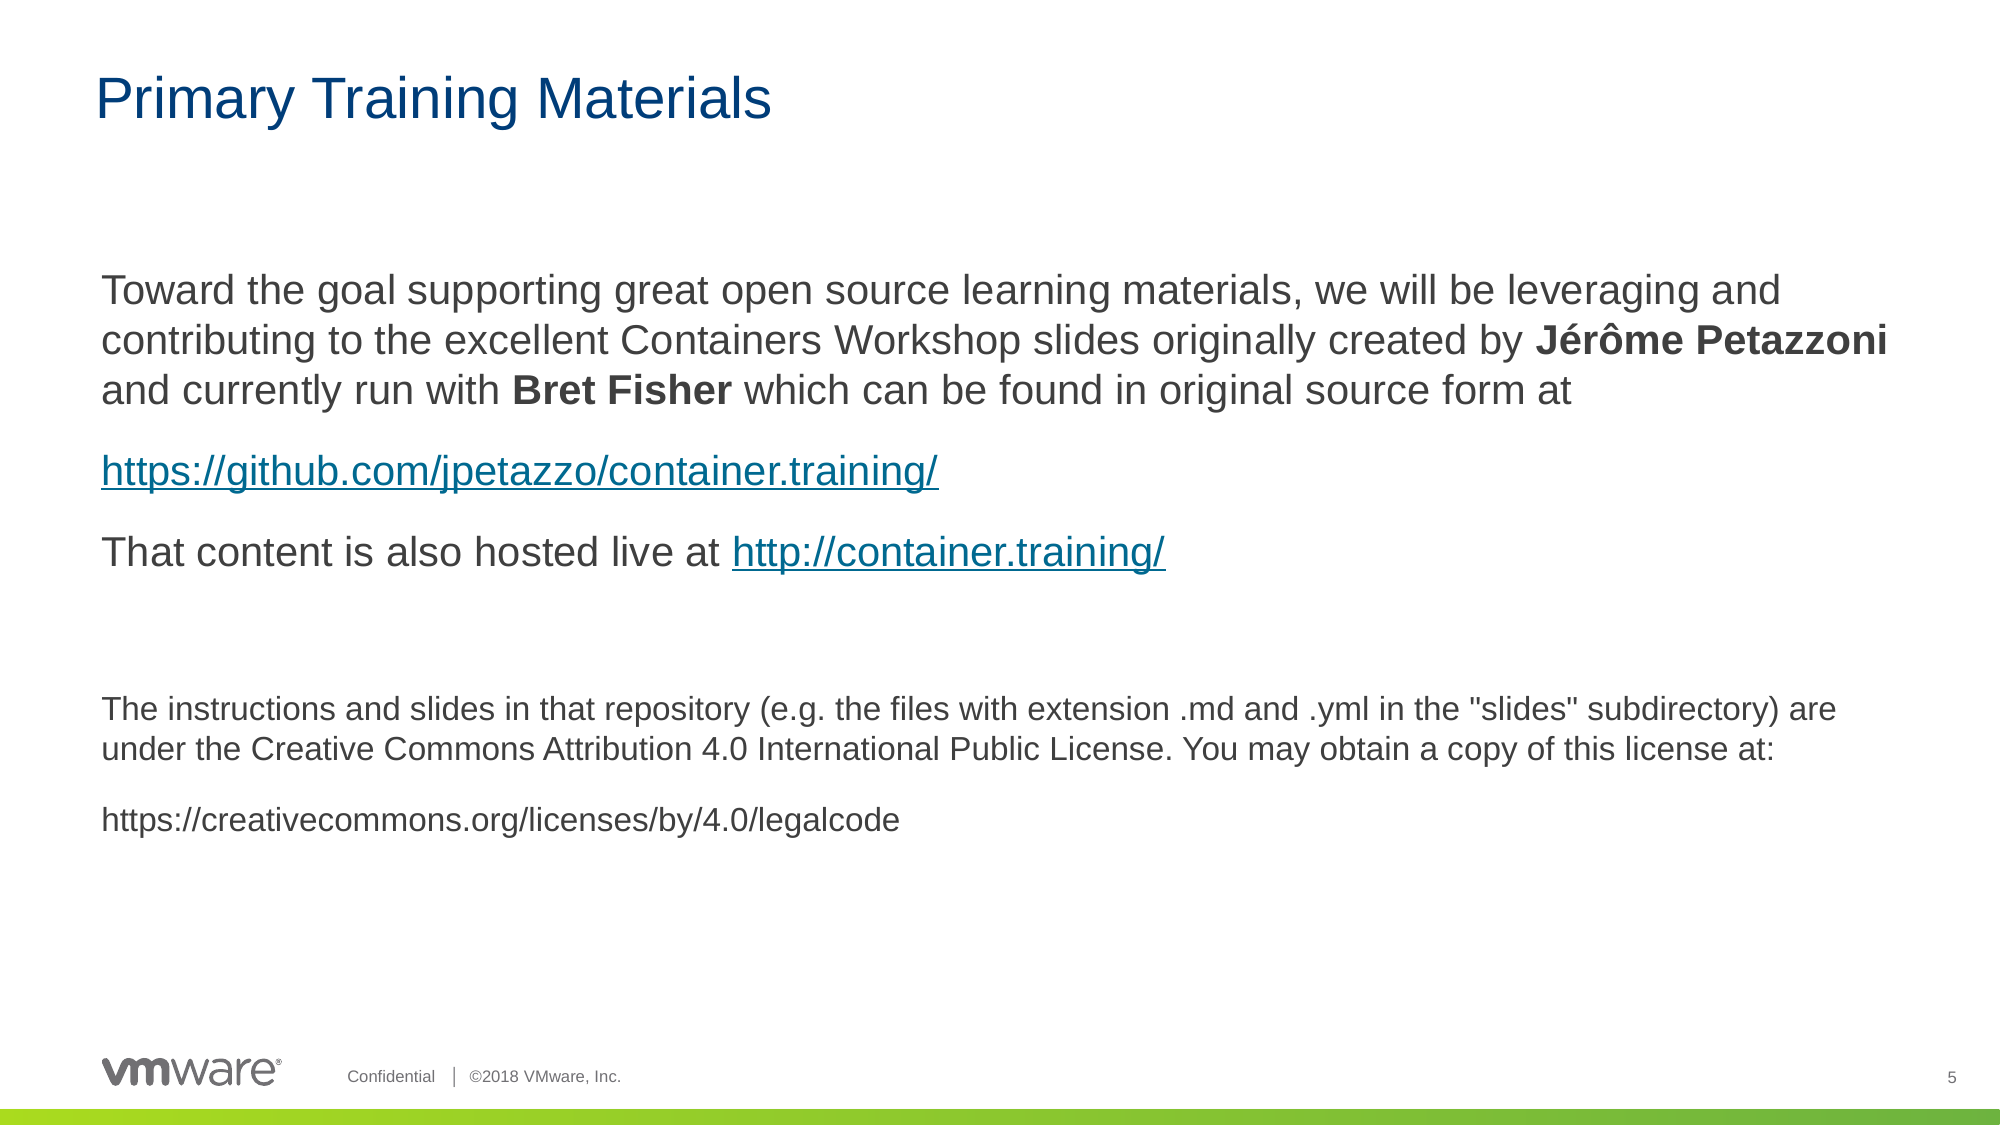

# Primary Training Materials

Toward the goal supporting great open source learning materials, we will be leveraging and contributing to the excellent Containers Workshop slides originally created by Jérôme Petazzoni and currently run with Bret Fisher which can be found in original source form at
https://github.com/jpetazzo/container.training/
That content is also hosted live at http://container.training/

The instructions and slides in that repository (e.g. the files with extension .md and .yml in the "slides" subdirectory) are under the Creative Commons Attribution 4.0 International Public License. You may obtain a copy of this license at:
https://creativecommons.org/licenses/by/4.0/legalcode